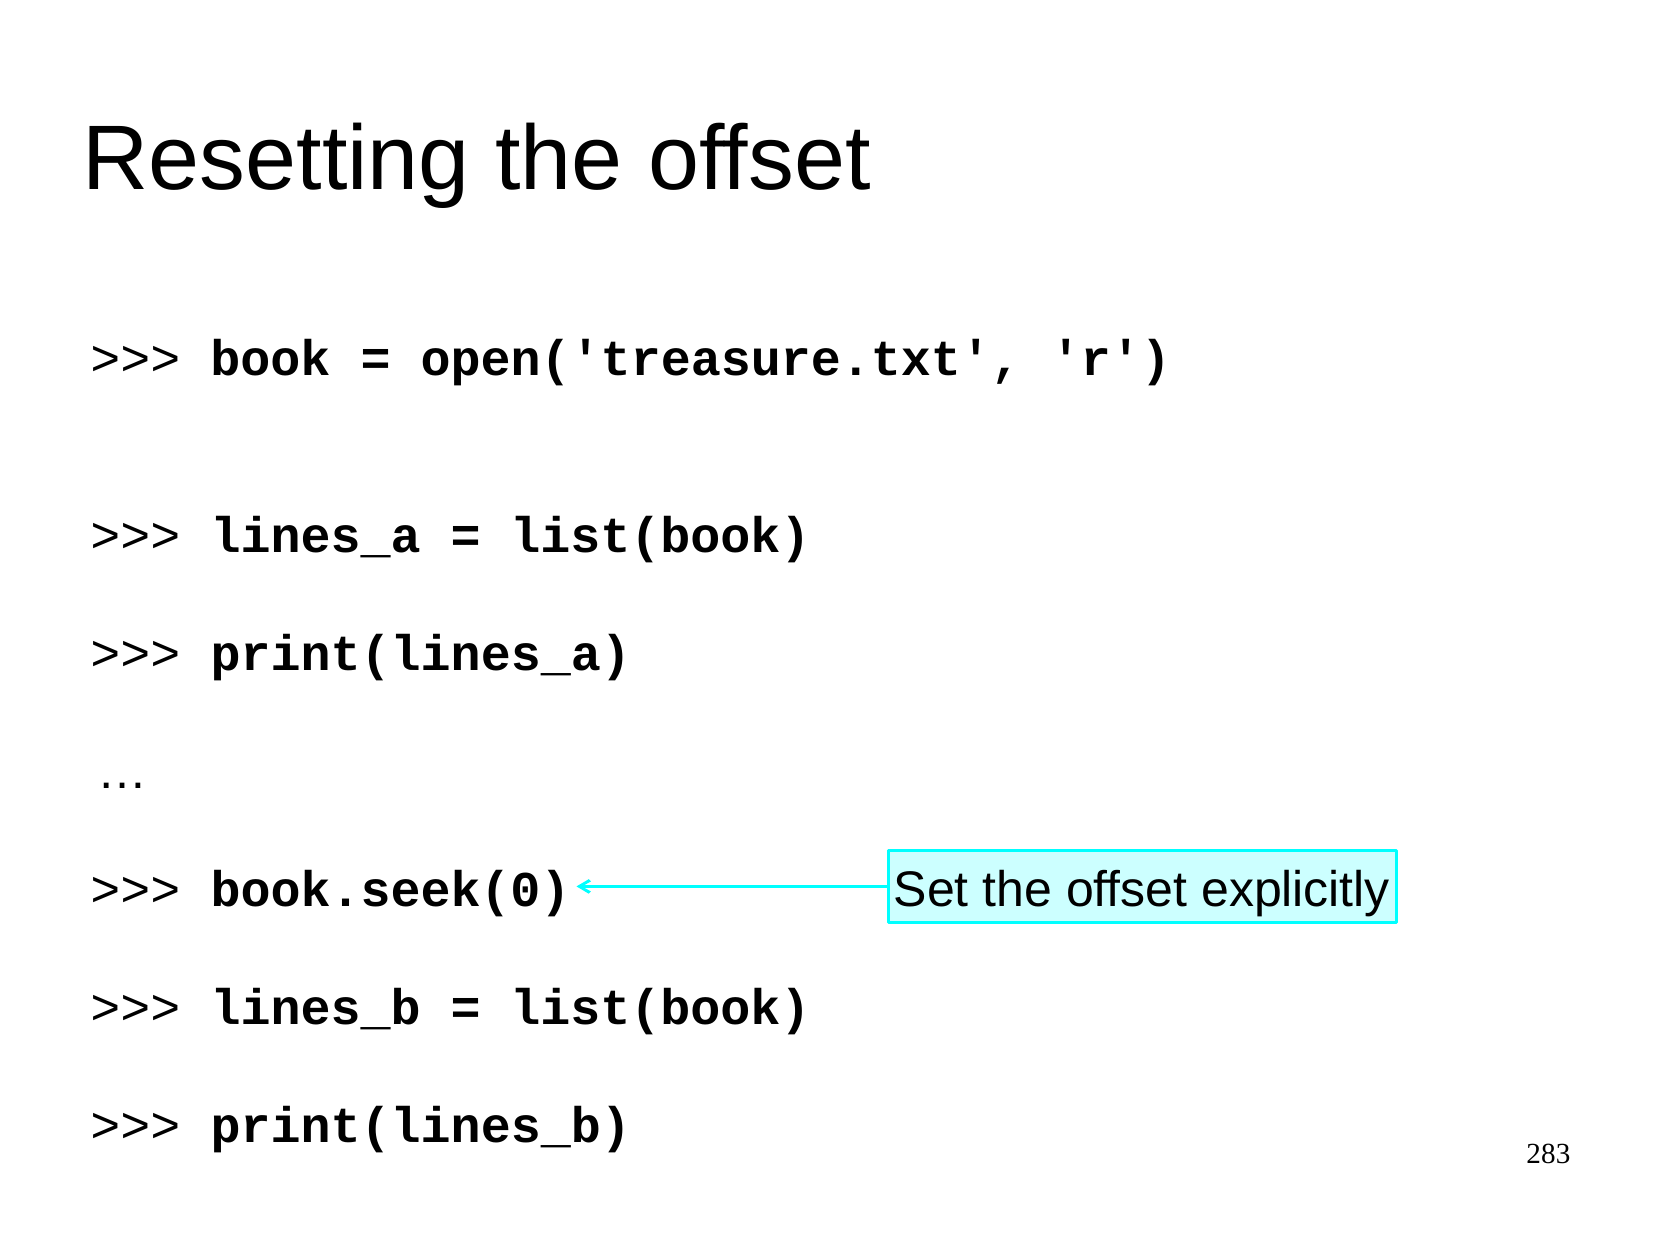

Resetting the offset
>>>
book
= open('treasure.txt', 'r')
>>>
lines_a =
list
(book)
>>>
print(lines_a)
…
>>>
book.seek
(0)
Set the offset explicitly
>>>
lines_b =
list
(book)
>>>
print(lines_b)
283